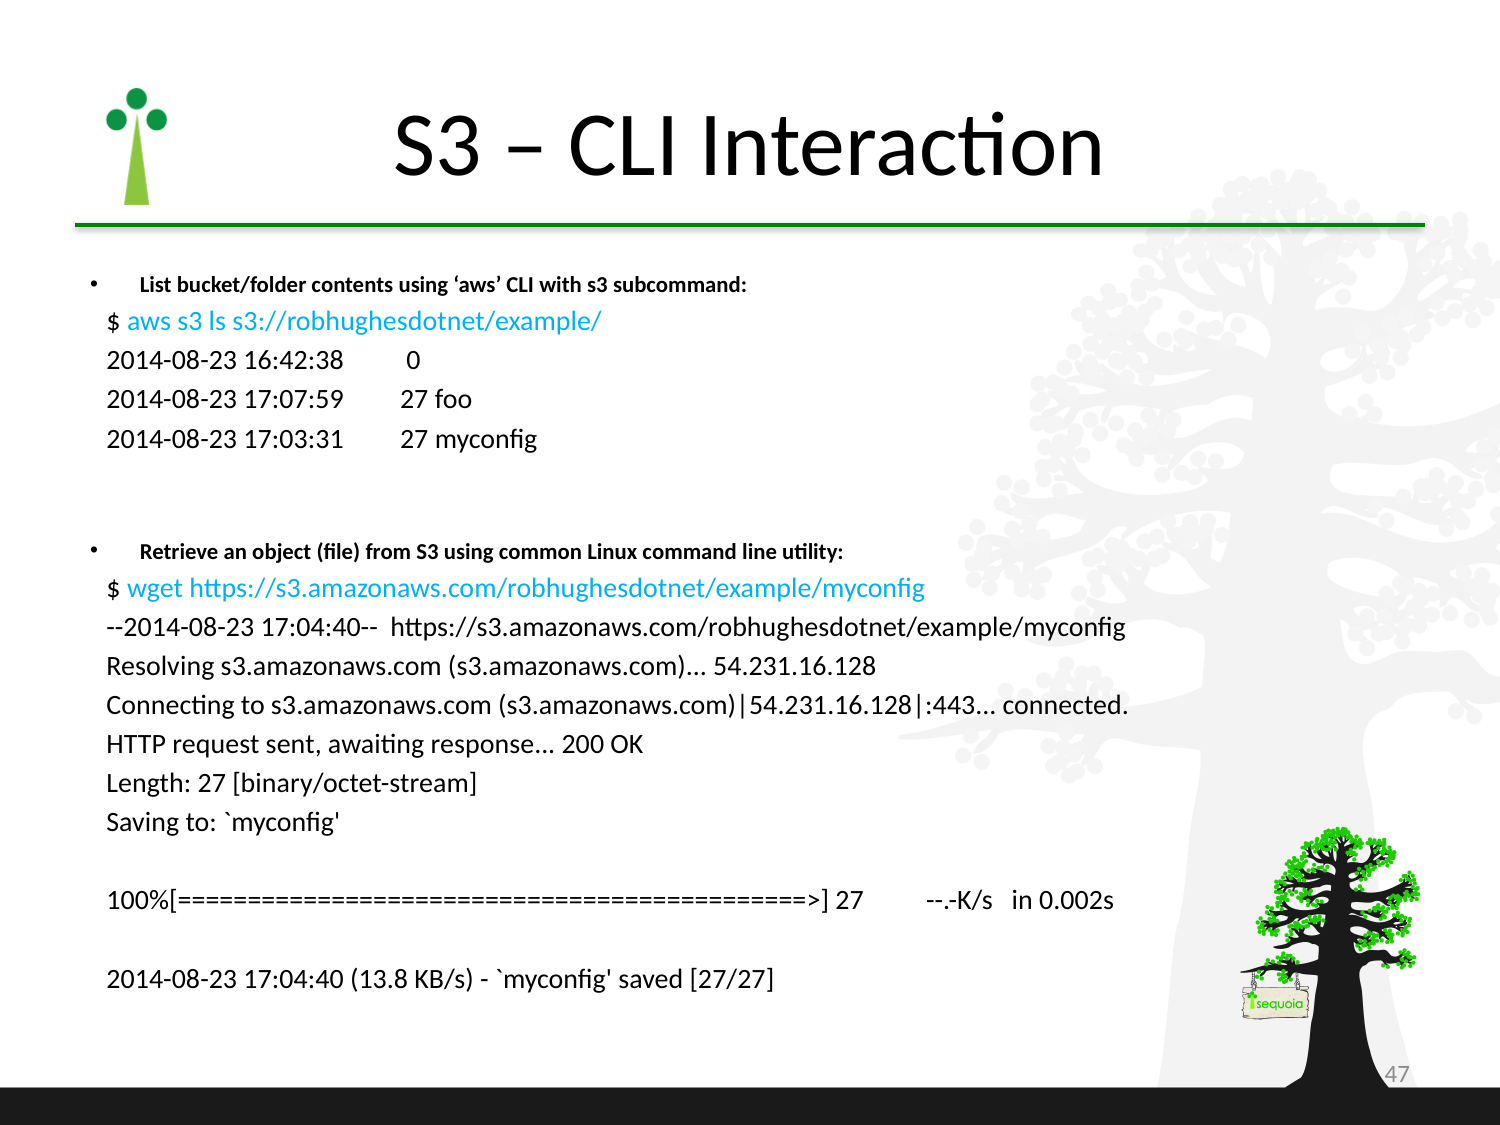

# S3 – CLI Interaction
List bucket/folder contents using ‘aws’ CLI with s3 subcommand:
$ aws s3 ls s3://robhughesdotnet/example/
2014-08-23 16:42:38          0
2014-08-23 17:07:59         27 foo
2014-08-23 17:03:31         27 myconfig

Retrieve an object (file) from S3 using common Linux command line utility:
$ wget https://s3.amazonaws.com/robhughesdotnet/example/myconfig
--2014-08-23 17:04:40--  https://s3.amazonaws.com/robhughesdotnet/example/myconfig
Resolving s3.amazonaws.com (s3.amazonaws.com)... 54.231.16.128
Connecting to s3.amazonaws.com (s3.amazonaws.com)|54.231.16.128|:443... connected.
HTTP request sent, awaiting response... 200 OK
Length: 27 [binary/octet-stream]
Saving to: `myconfig'

100%[=============================================>] 27          --.-K/s   in 0.002s

2014-08-23 17:04:40 (13.8 KB/s) - `myconfig' saved [27/27]

47